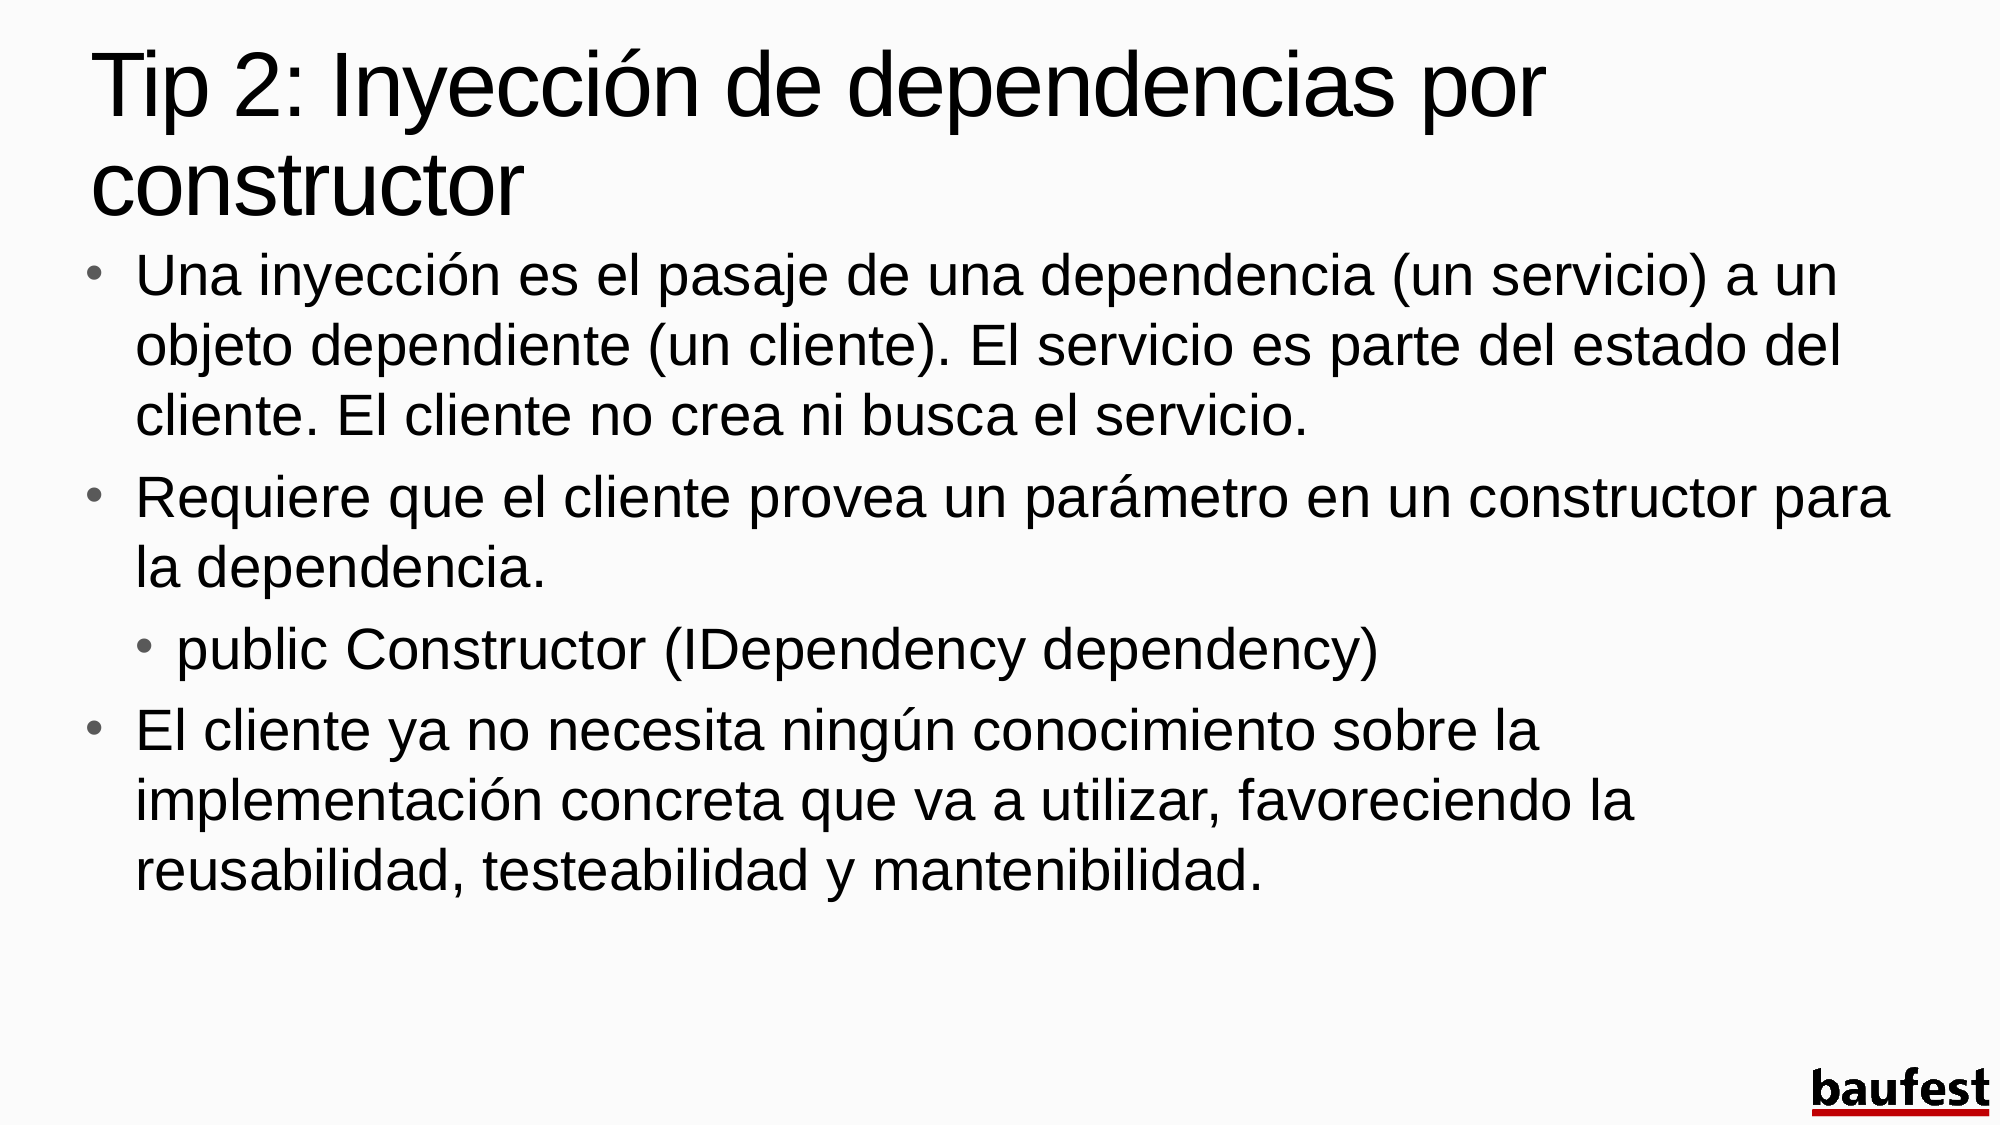

# Tip 2: Inyección de dependencias por constructor
Una inyección es el pasaje de una dependencia (un servicio) a un objeto dependiente (un cliente). El servicio es parte del estado del cliente. El cliente no crea ni busca el servicio.
Requiere que el cliente provea un parámetro en un constructor para la dependencia.
public Constructor (IDependency dependency)
El cliente ya no necesita ningún conocimiento sobre la implementación concreta que va a utilizar, favoreciendo la reusabilidad, testeabilidad y mantenibilidad.